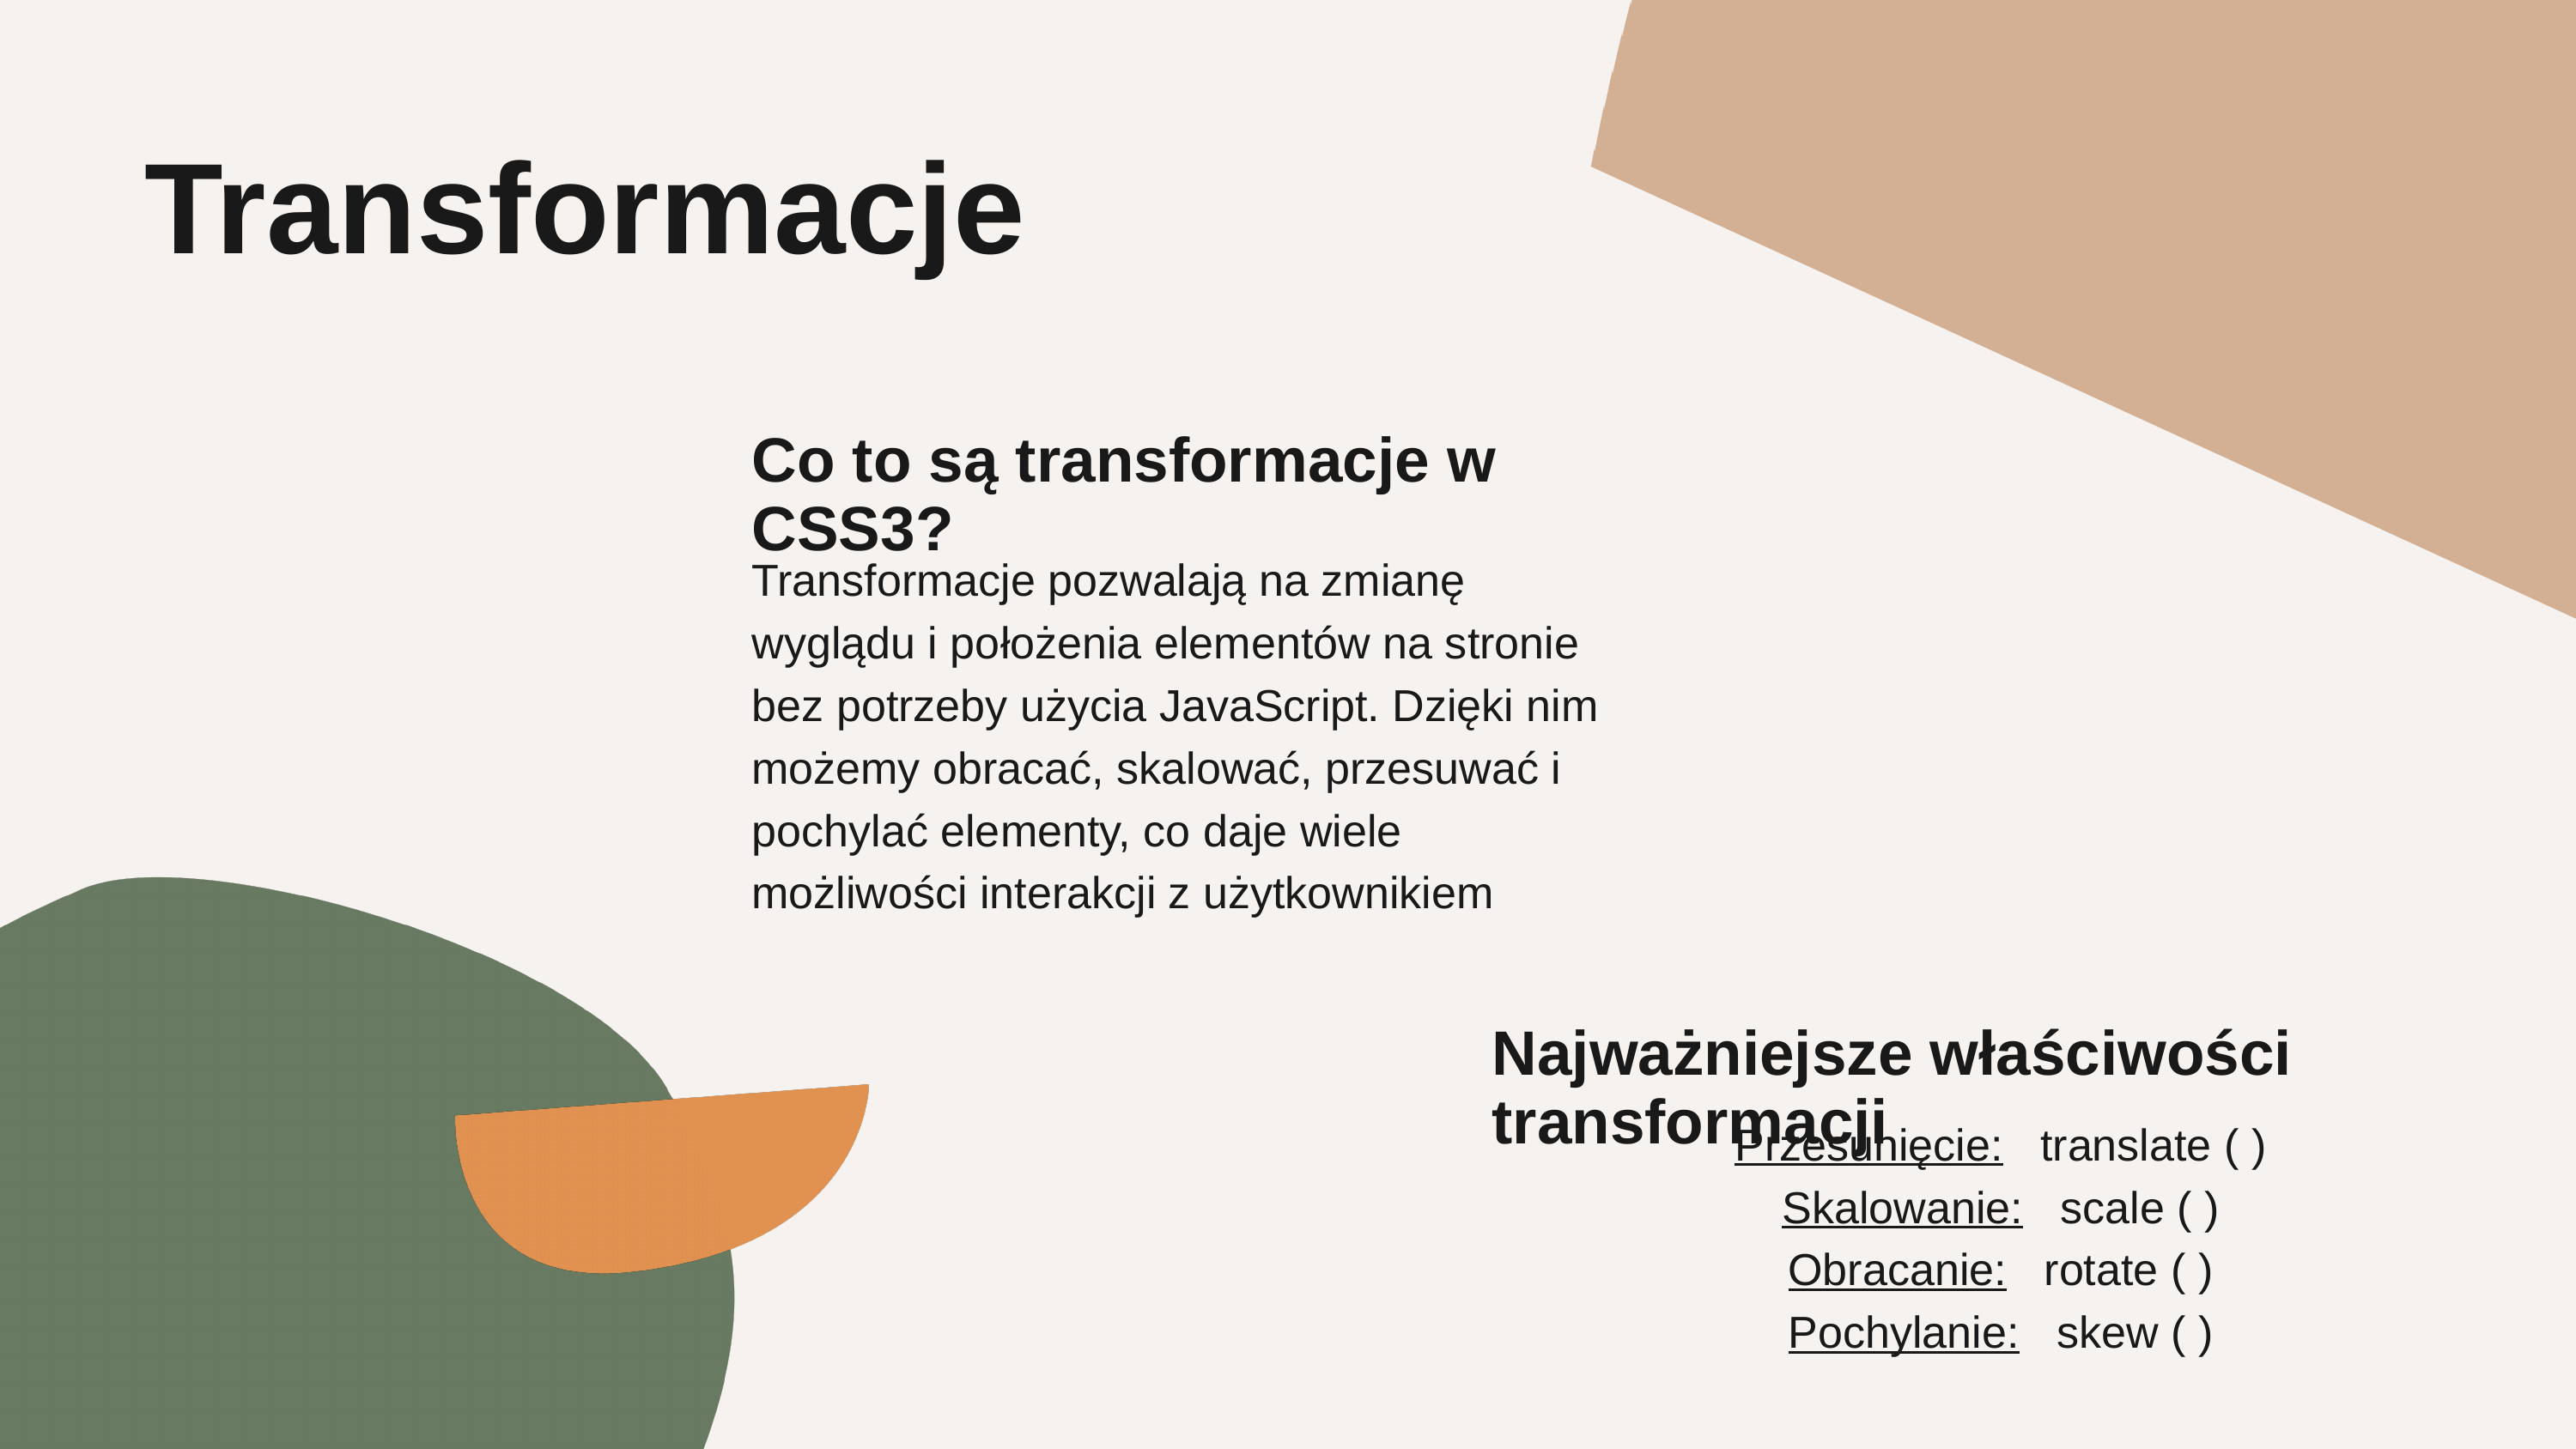

Transformacje
Co to są transformacje w CSS3?
Transformacje pozwalają na zmianę wyglądu i położenia elementów na stronie bez potrzeby użycia JavaScript. Dzięki nim możemy obracać, skalować, przesuwać i pochylać elementy, co daje wiele możliwości interakcji z użytkownikiem

Najważniejsze właściwości transformacji

Przesunięcie:   translate ( )
Skalowanie:   scale ( )
Obracanie:   rotate ( )
Pochylanie:   skew ( )